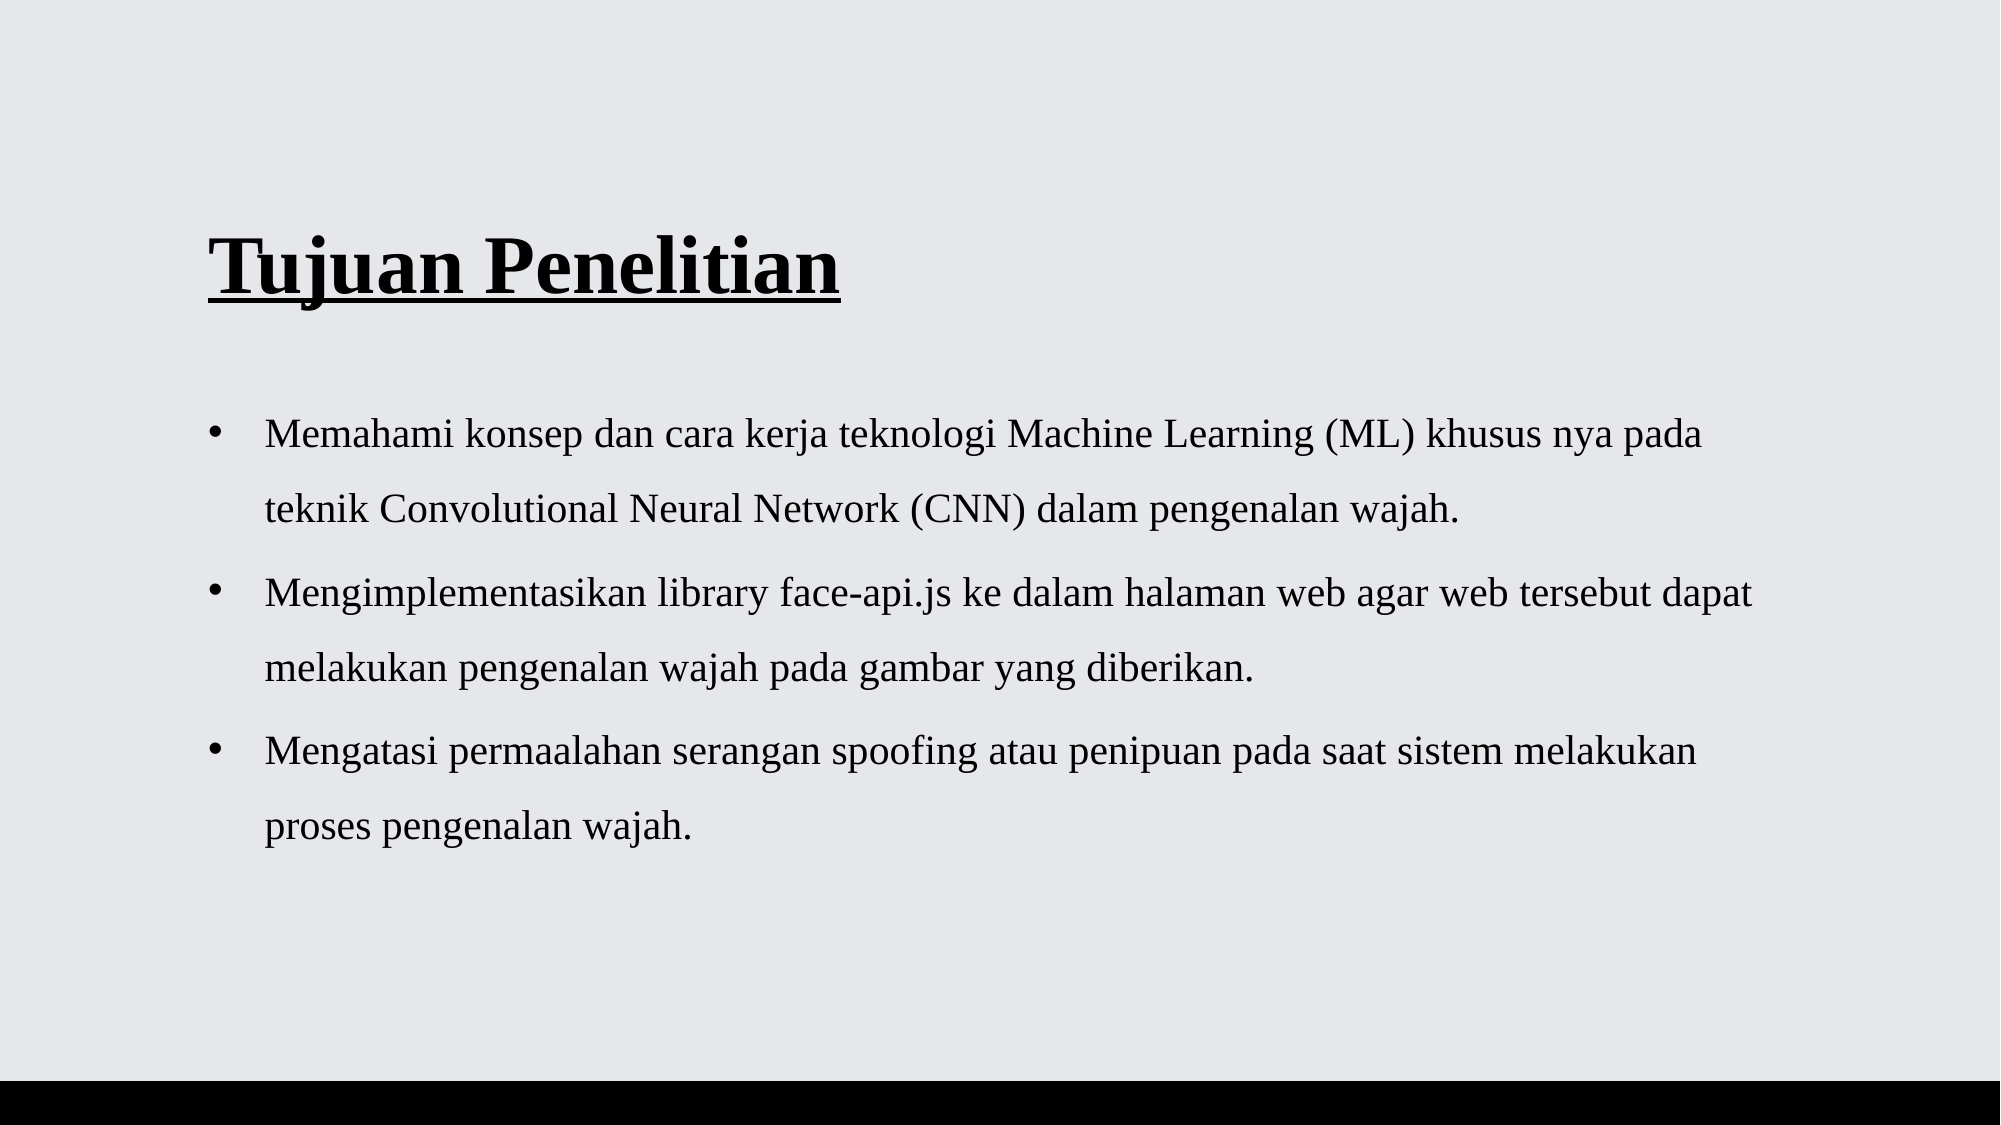

# Tujuan Penelitian
Memahami konsep dan cara kerja teknologi Machine Learning (ML) khusus nya pada teknik Convolutional Neural Network (CNN) dalam pengenalan wajah.
Mengimplementasikan library face-api.js ke dalam halaman web agar web tersebut dapat melakukan pengenalan wajah pada gambar yang diberikan.
Mengatasi permaalahan serangan spoofing atau penipuan pada saat sistem melakukan proses pengenalan wajah.